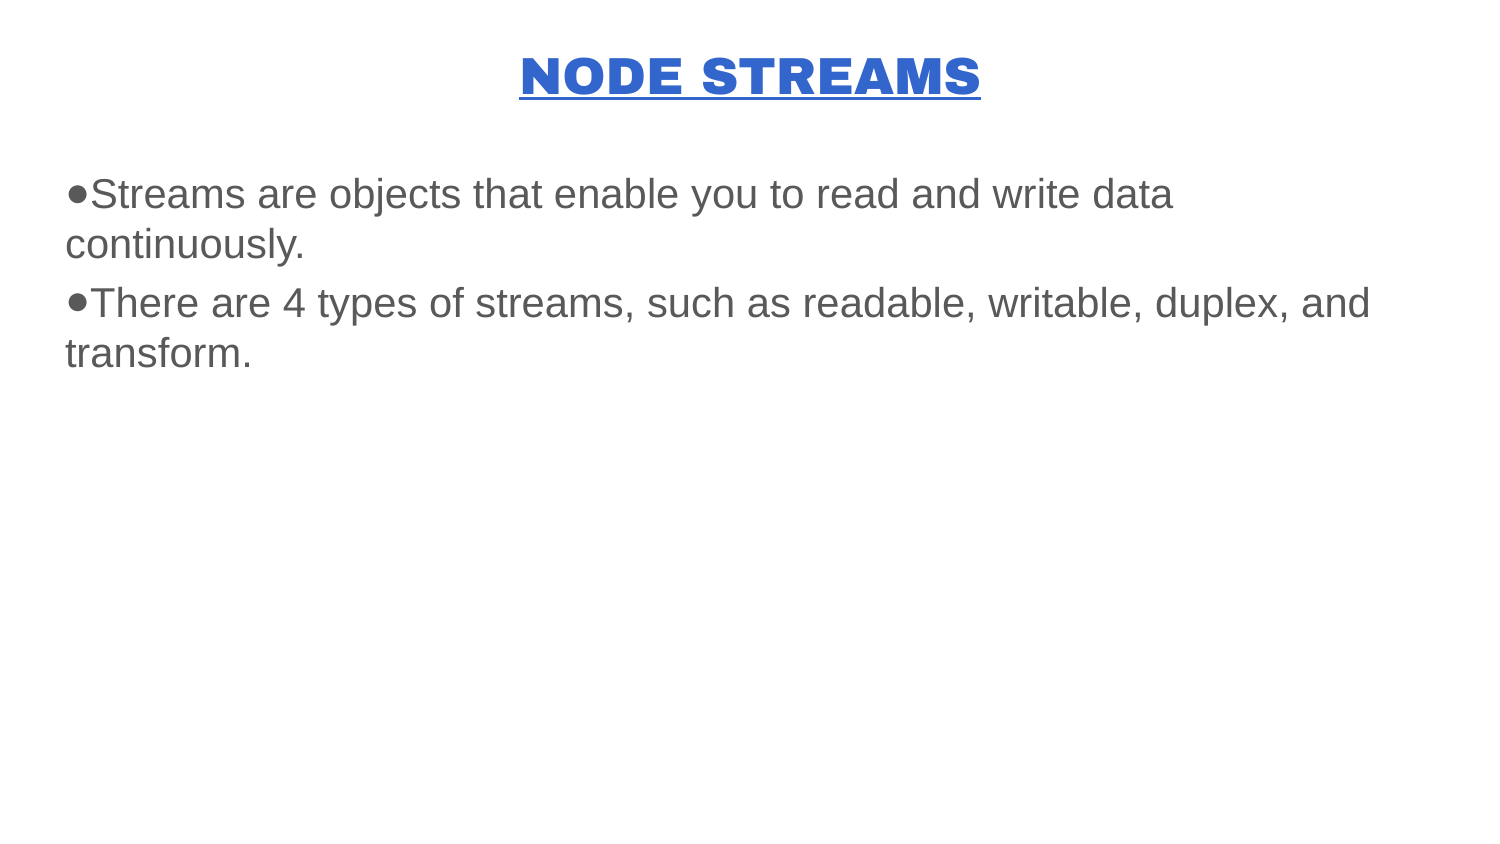

# NODE STREAMS
Streams are objects that enable you to read and write data continuously.
There are 4 types of streams, such as readable, writable, duplex, and transform.